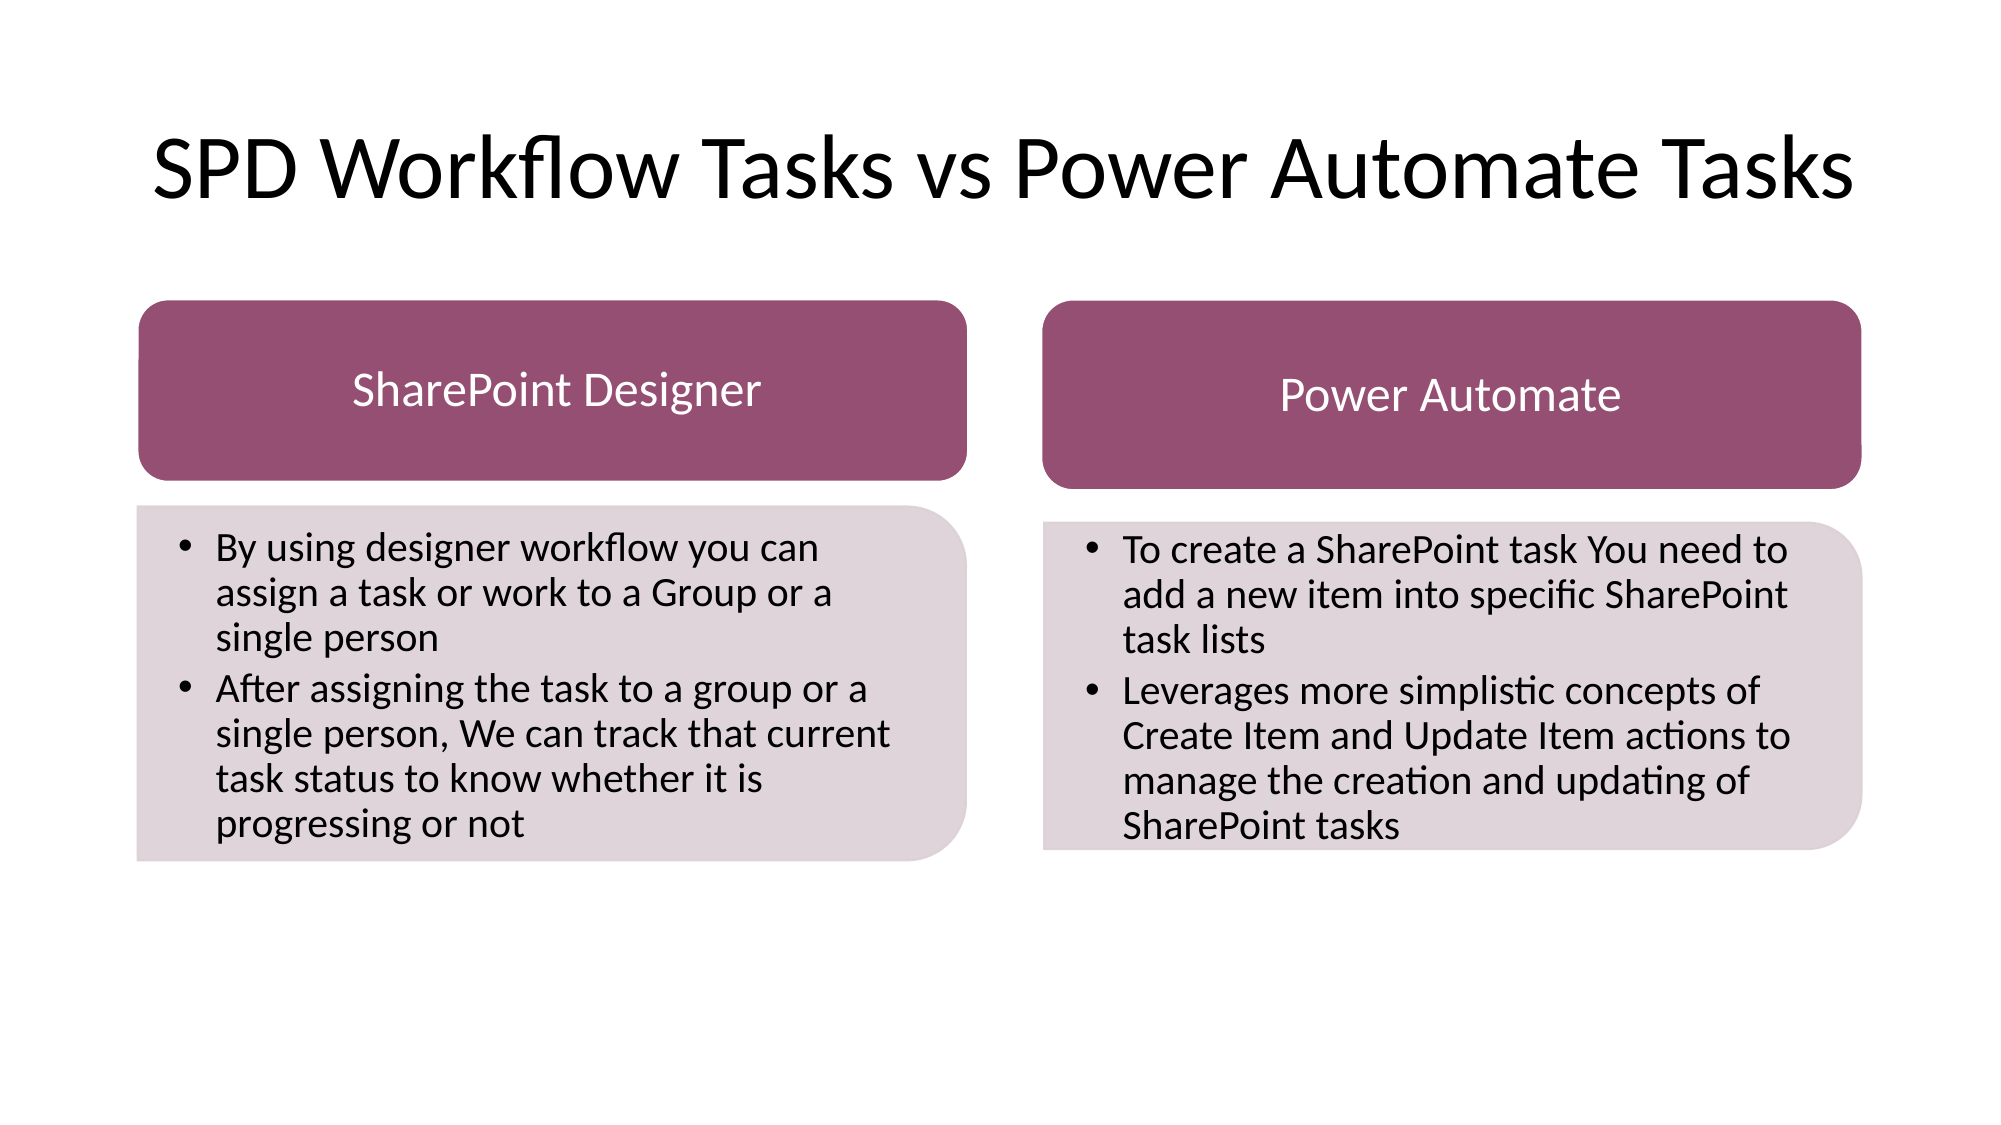

# SPD Workflow Tasks vs Power Automate Tasks

By using designer workflow you can assign a task or work to a Group or a single person
After assigning the task to a group or a single person, We can track that current task status to know whether it is progressing or not

SharePoint Designer

To create a SharePoint task You need to add a new item into specific SharePoint task lists
Leverages more simplistic concepts of Create Item and Update Item actions to manage the creation and updating of SharePoint tasks

Power Automate